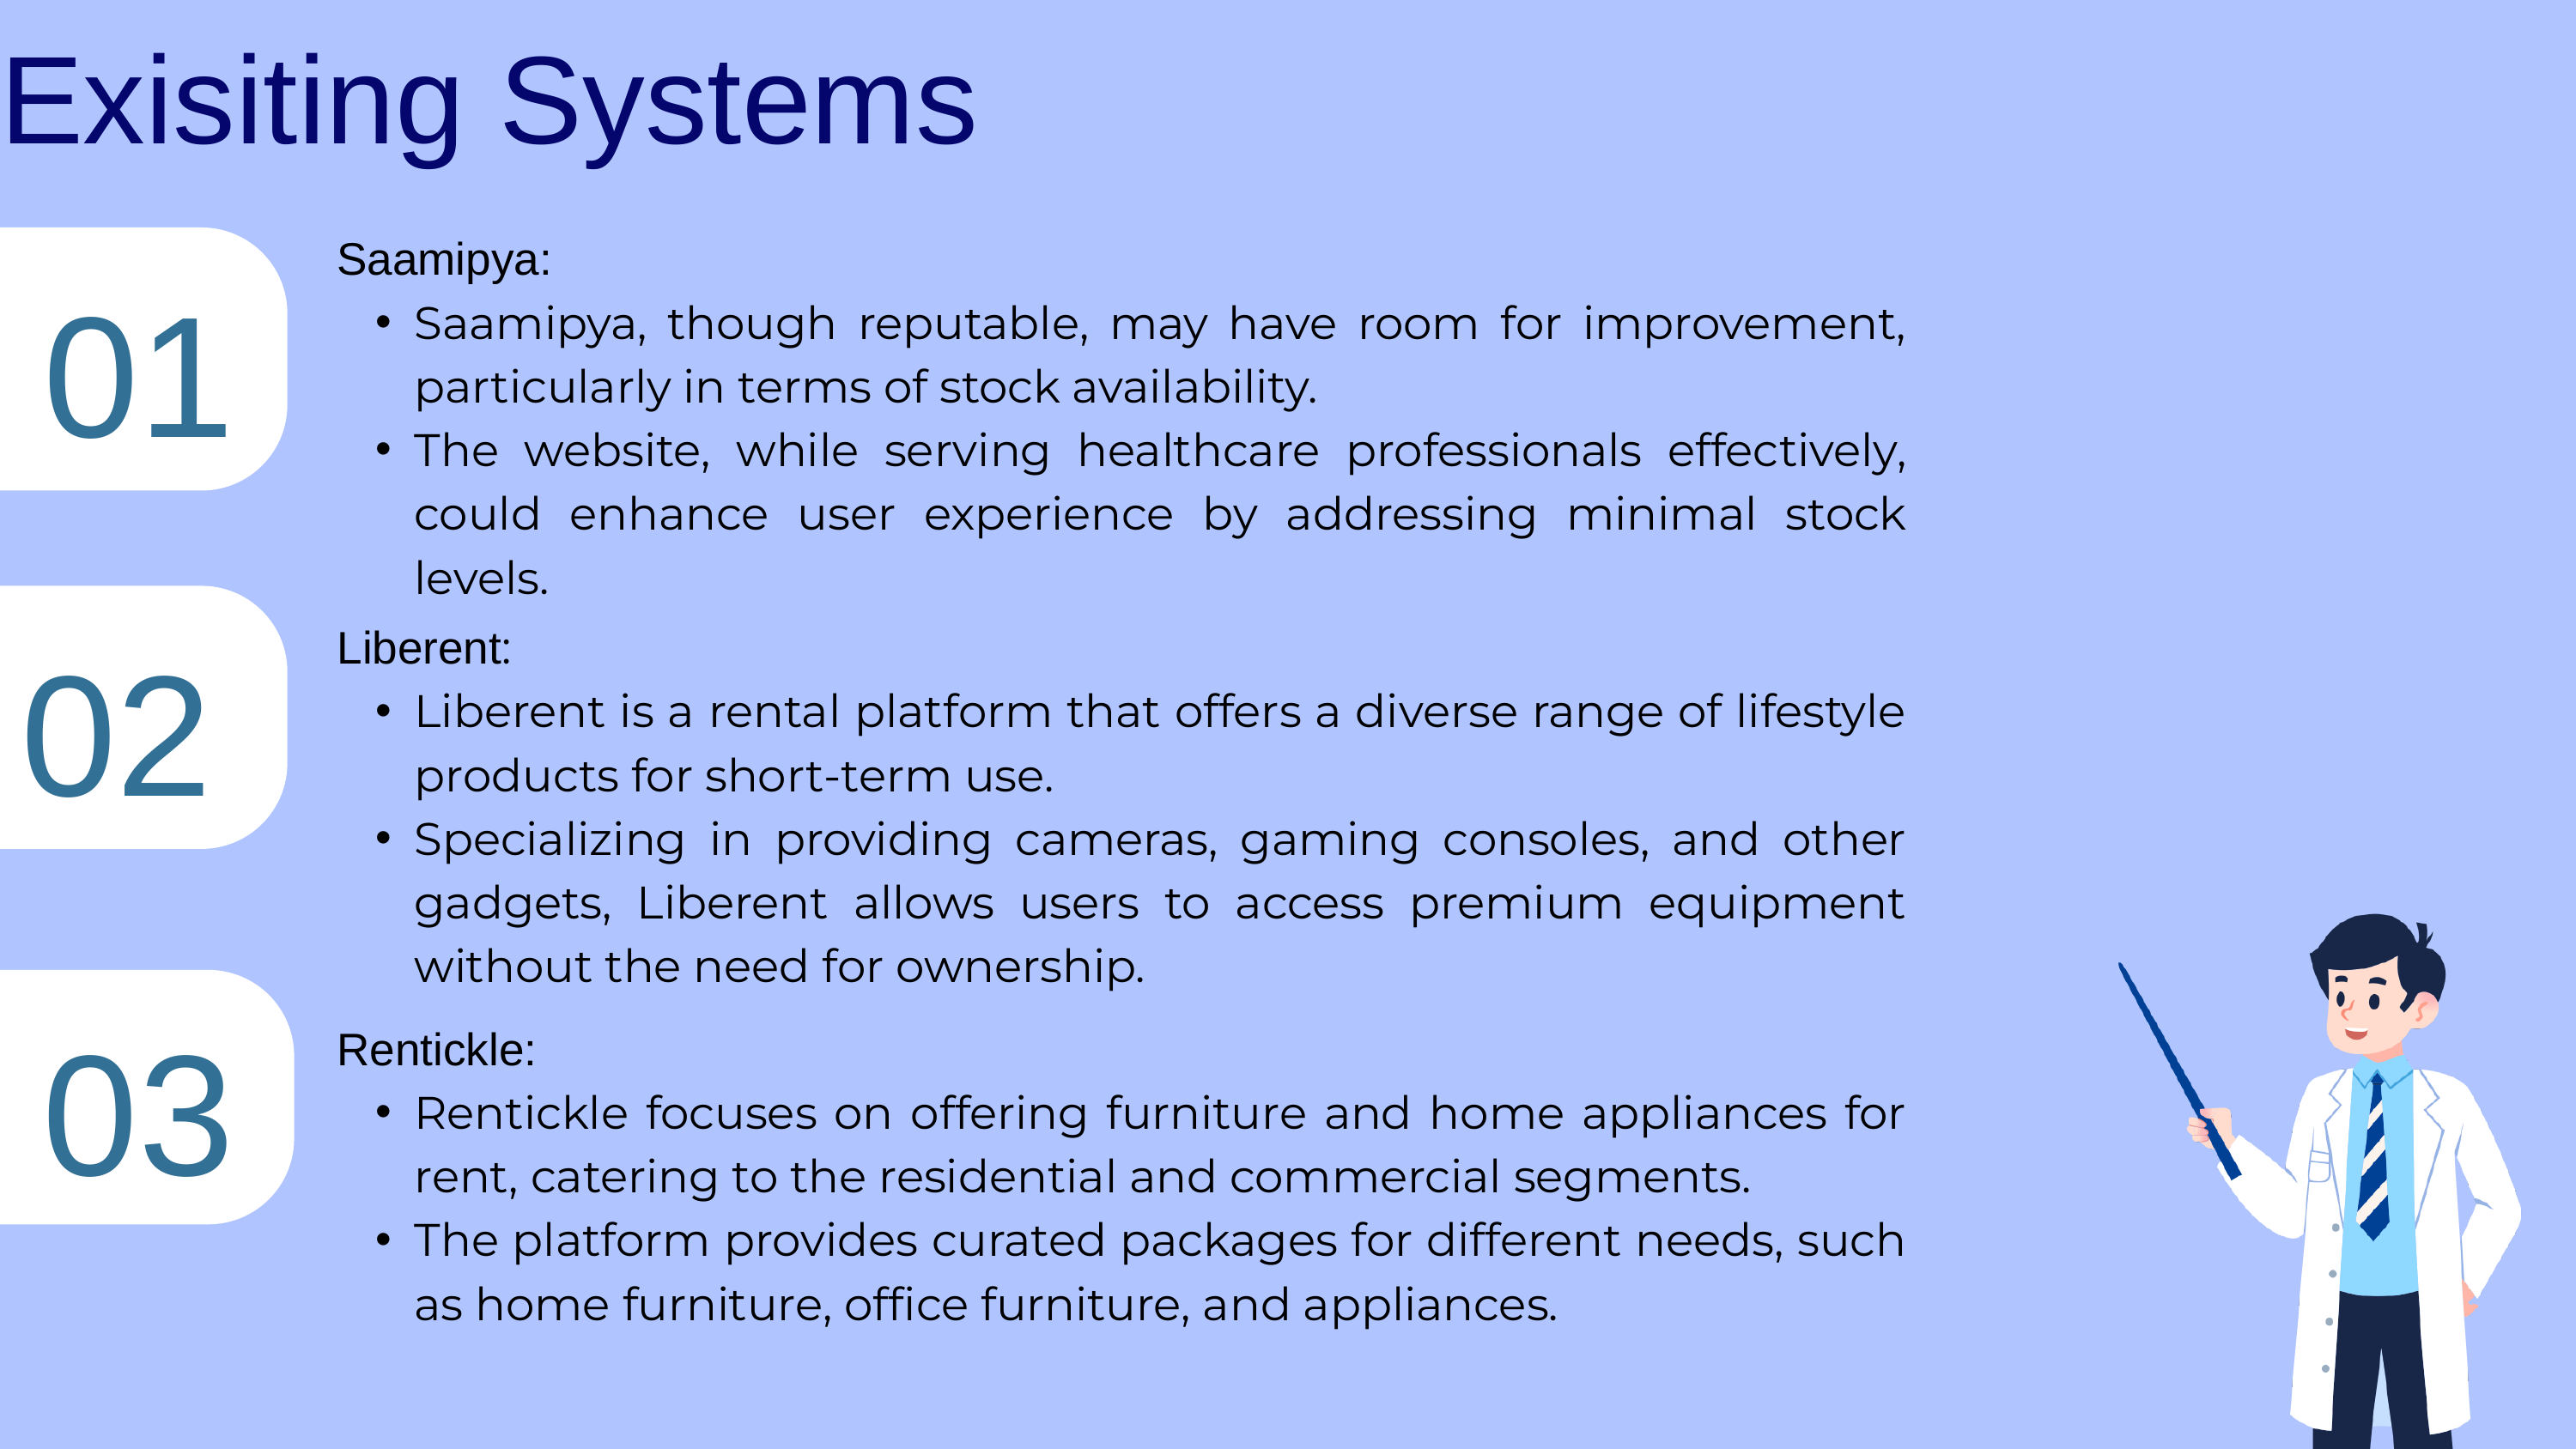

Exisiting Systems
Saamipya:
Saamipya, though reputable, may have room for improvement, particularly in terms of stock availability.
The website, while serving healthcare professionals effectively, could enhance user experience by addressing minimal stock levels.

01

02
Liberent:
Liberent is a rental platform that offers a diverse range of lifestyle products for short-term use.
Specializing in providing cameras, gaming consoles, and other gadgets, Liberent allows users to access premium equipment without the need for ownership.

03

Rentickle:
Rentickle focuses on offering furniture and home appliances for rent, catering to the residential and commercial segments.
The platform provides curated packages for different needs, such as home furniture, office furniture, and appliances.